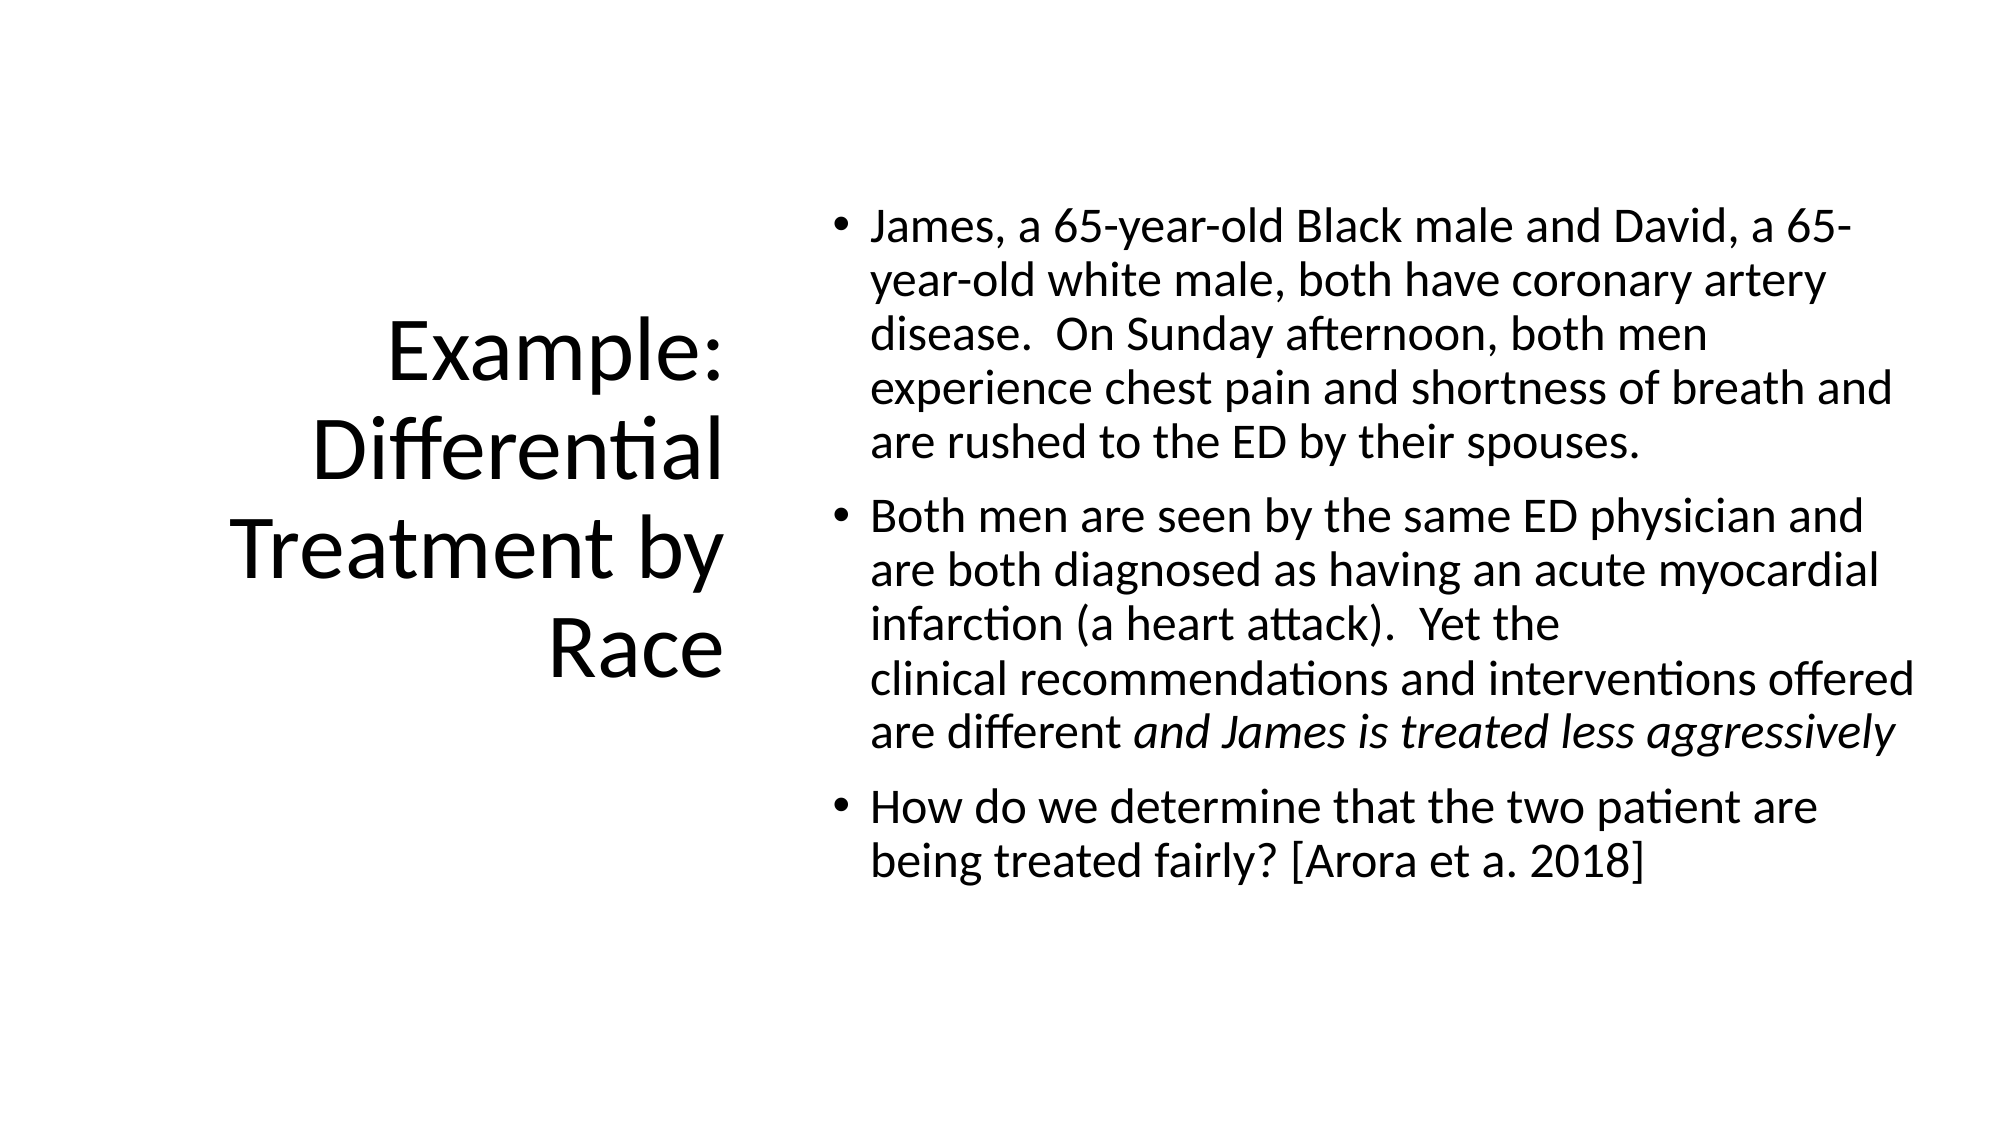

# Example: Differential Treatment by Race
James, a 65-year-old Black male and David, a 65-year-old white male, both have coronary artery disease.  On Sunday afternoon, both men experience chest pain and shortness of breath and are rushed to the ED by their spouses.
Both men are seen by the same ED physician and are both diagnosed as having an acute myocardial infarction (a heart attack).  Yet the clinical recommendations and interventions offered are different and James is treated less aggressively
How do we determine that the two patient are being treated fairly? [Arora et a. 2018]